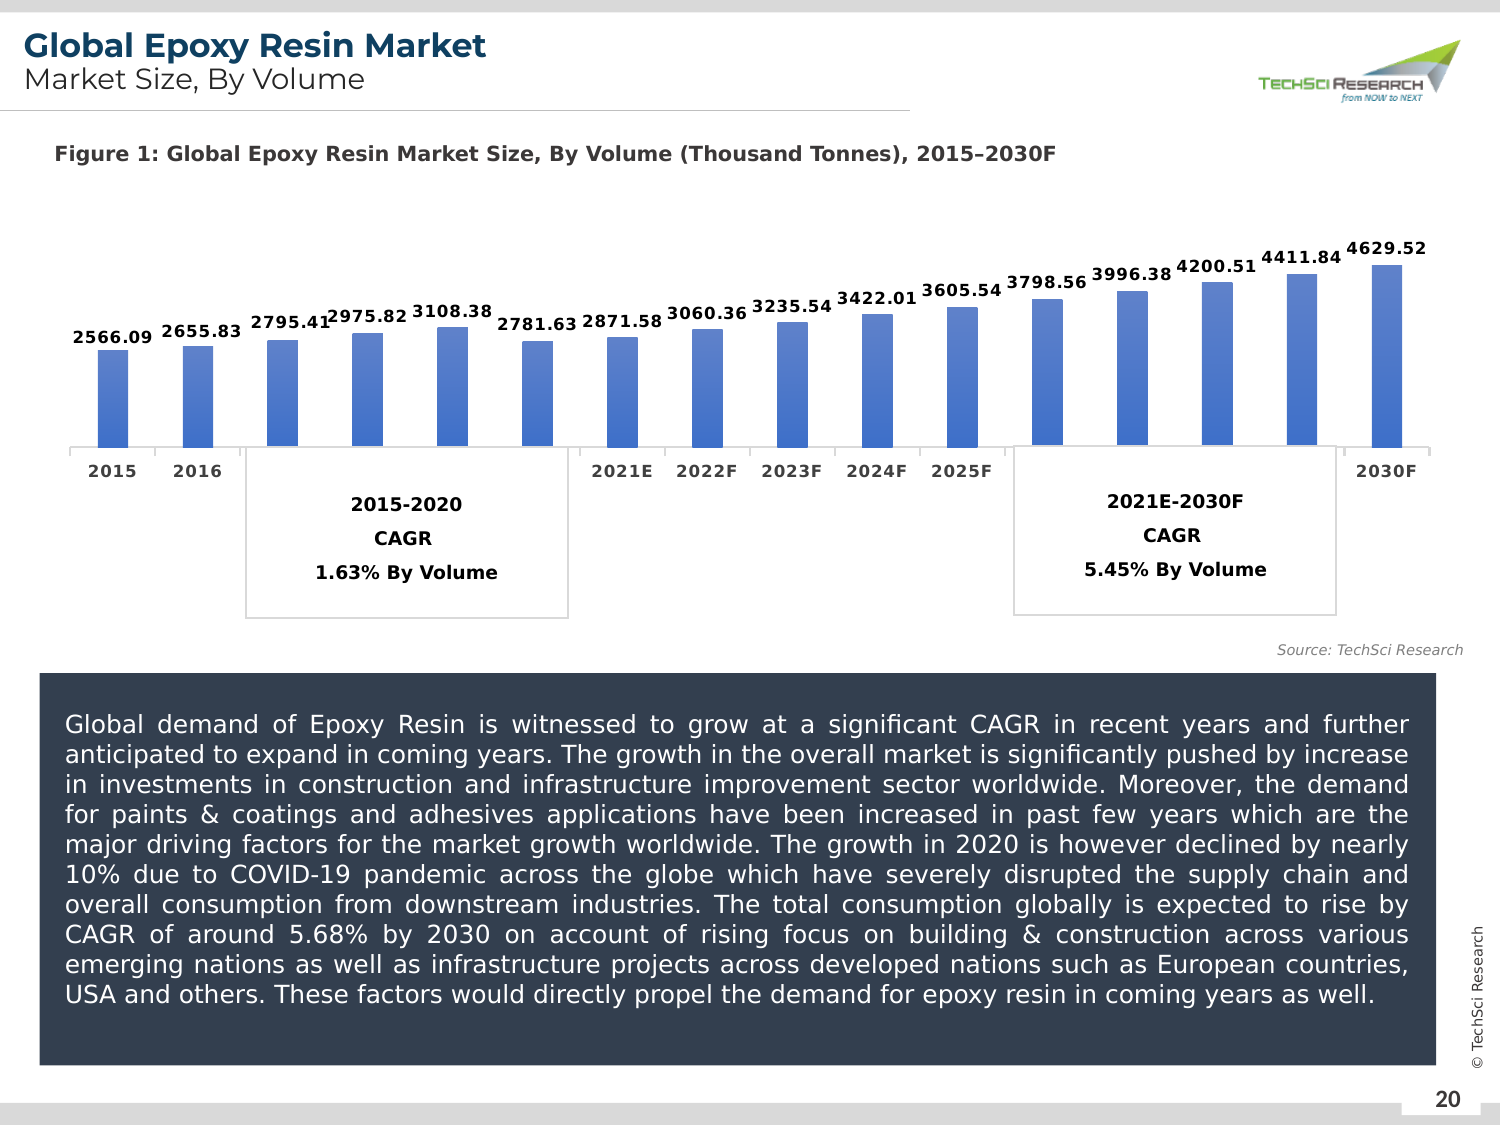

Global Epoxy Resin Market
Market Size, By Volume
Figure 1: Global Epoxy Resin Market Size, By Volume (Thousand Tonnes), 2015–2030F

### Chart

| Category | By Volume (Thousand Tonnes) |
|---|---|
| 2015 | 2566.09 |
| 2016 | 2655.83 |
| 2017 | 2795.41 |
| 2018 | 2975.82 |
| 2019 | 3108.38 |
| 2020 | 2781.63 |
| 2021E | 2871.58 |
| 2022F | 3060.36 |
| 2023F | 3235.54 |
| 2024F | 3422.01 |
| 2025F | 3605.54 |
| 2026F | 3798.56 |
| 2027F | 3996.38 |
| 2028F | 4200.51 |
| 2029F | 4411.84 |
| 2030F | 4629.52 |

2021E-2030F
CAGR
5.45% By Volume
2015-2020
CAGR
1.63% By Volume
Source: TechSci Research

Global demand of Epoxy Resin is witnessed to grow at a significant CAGR in recent years and further anticipated to expand in coming years. The growth in the overall market is significantly pushed by increase in investments in construction and infrastructure improvement sector worldwide. Moreover, the demand for paints & coatings and adhesives applications have been increased in past few years which are the major driving factors for the market growth worldwide. The growth in 2020 is however declined by nearly 10% due to COVID-19 pandemic across the globe which have severely disrupted the supply chain and overall consumption from downstream industries. The total consumption globally is expected to rise by CAGR of around 5.68% by 2030 on account of rising focus on building & construction across various emerging nations as well as infrastructure projects across developed nations such as European countries, USA and others. These factors would directly propel the demand for epoxy resin in coming years as well.